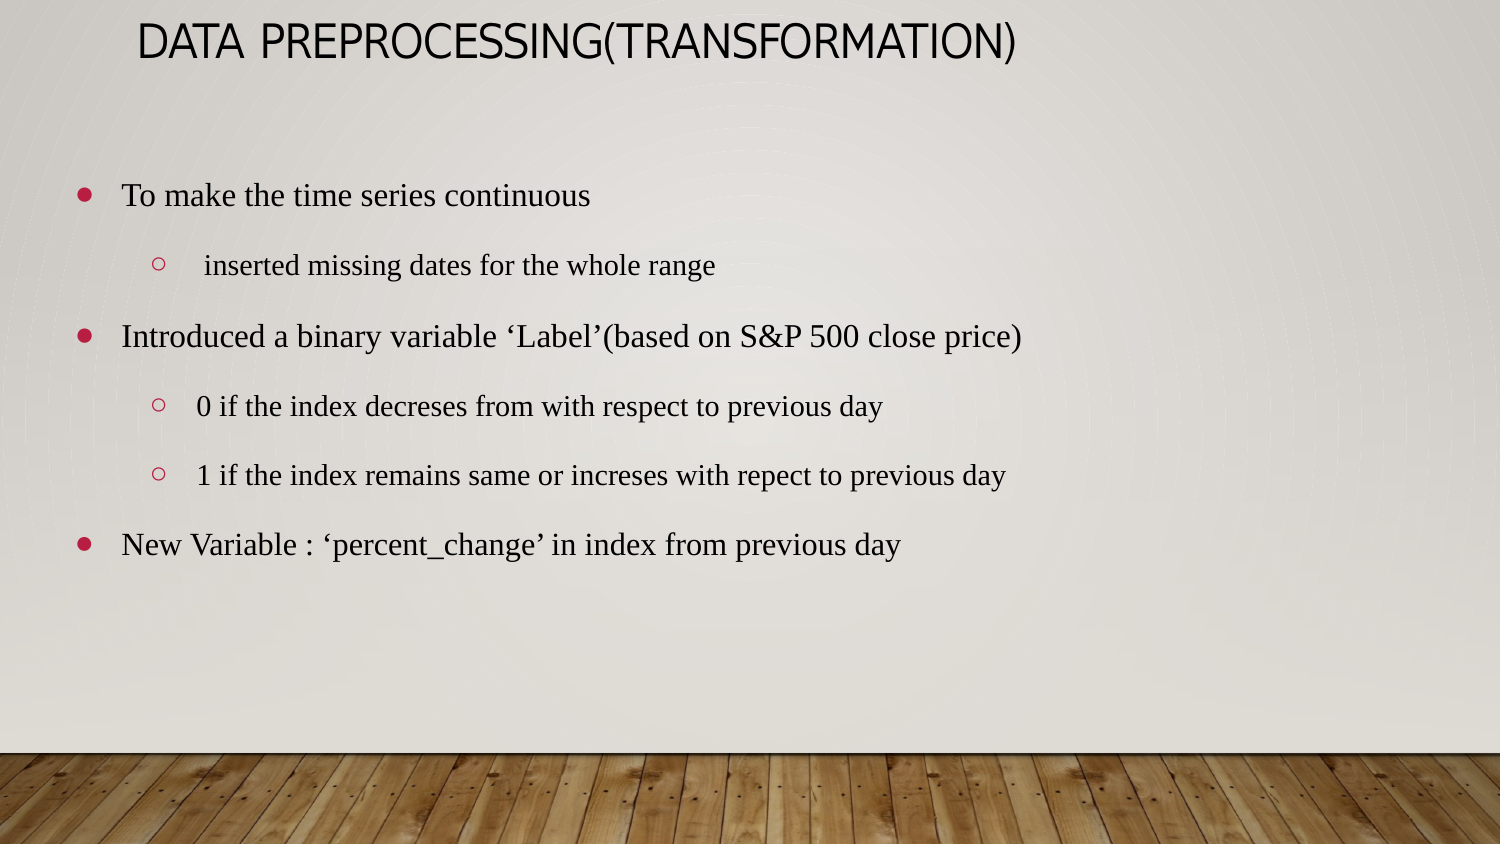

# Data preprocessing(Transformation)
To make the time series continuous
 inserted missing dates for the whole range
Introduced a binary variable ‘Label’(based on S&P 500 close price)
0 if the index decreses from with respect to previous day
1 if the index remains same or increses with repect to previous day
New Variable : ‘percent_change’ in index from previous day